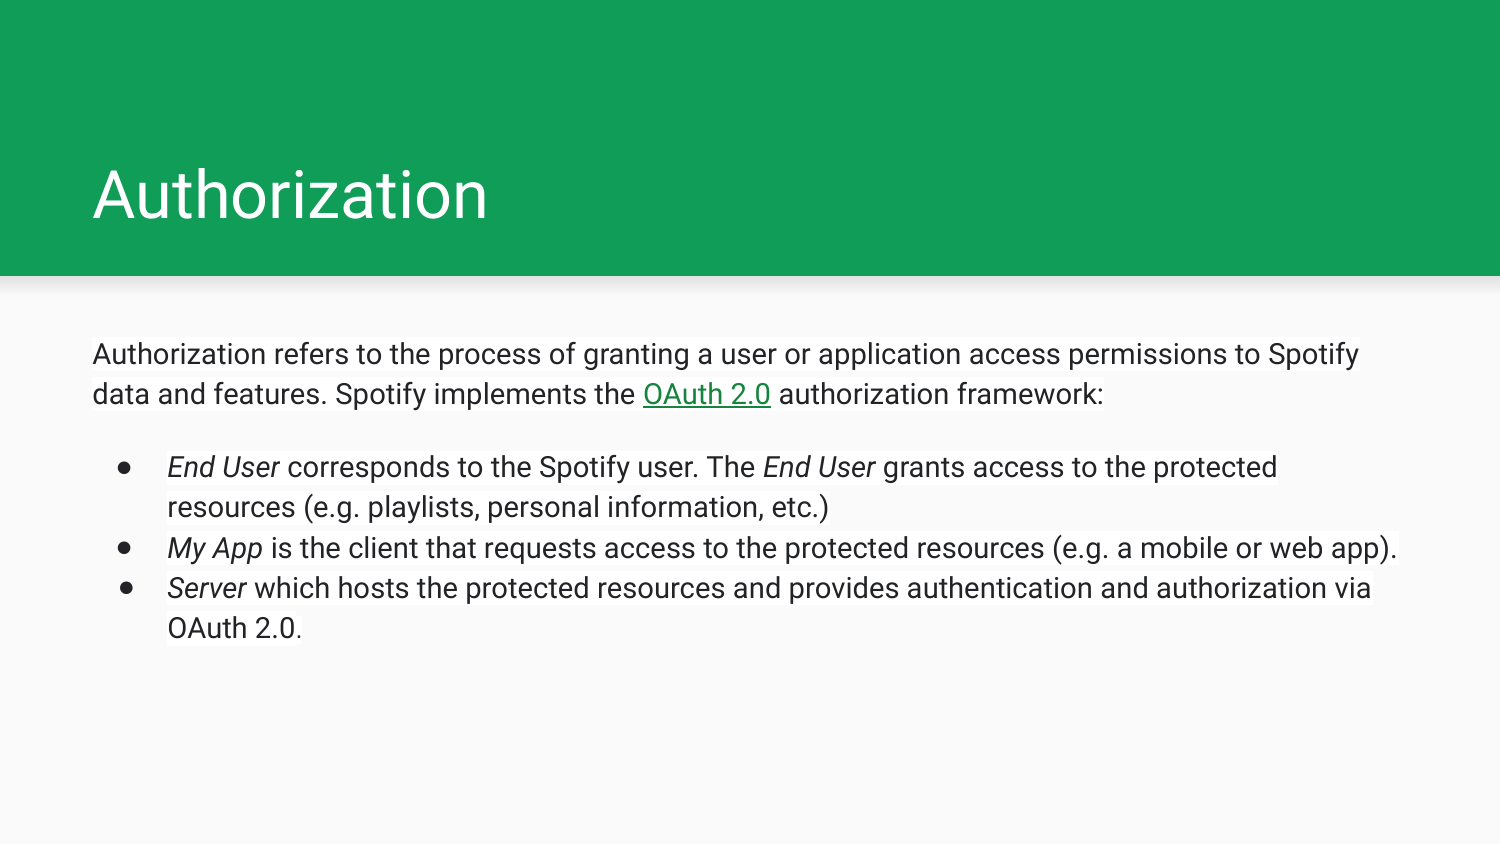

# Authorization
Authorization refers to the process of granting a user or application access permissions to Spotify data and features. Spotify implements the OAuth 2.0 authorization framework:
End User corresponds to the Spotify user. The End User grants access to the protected resources (e.g. playlists, personal information, etc.)
My App is the client that requests access to the protected resources (e.g. a mobile or web app).
Server which hosts the protected resources and provides authentication and authorization via OAuth 2.0.